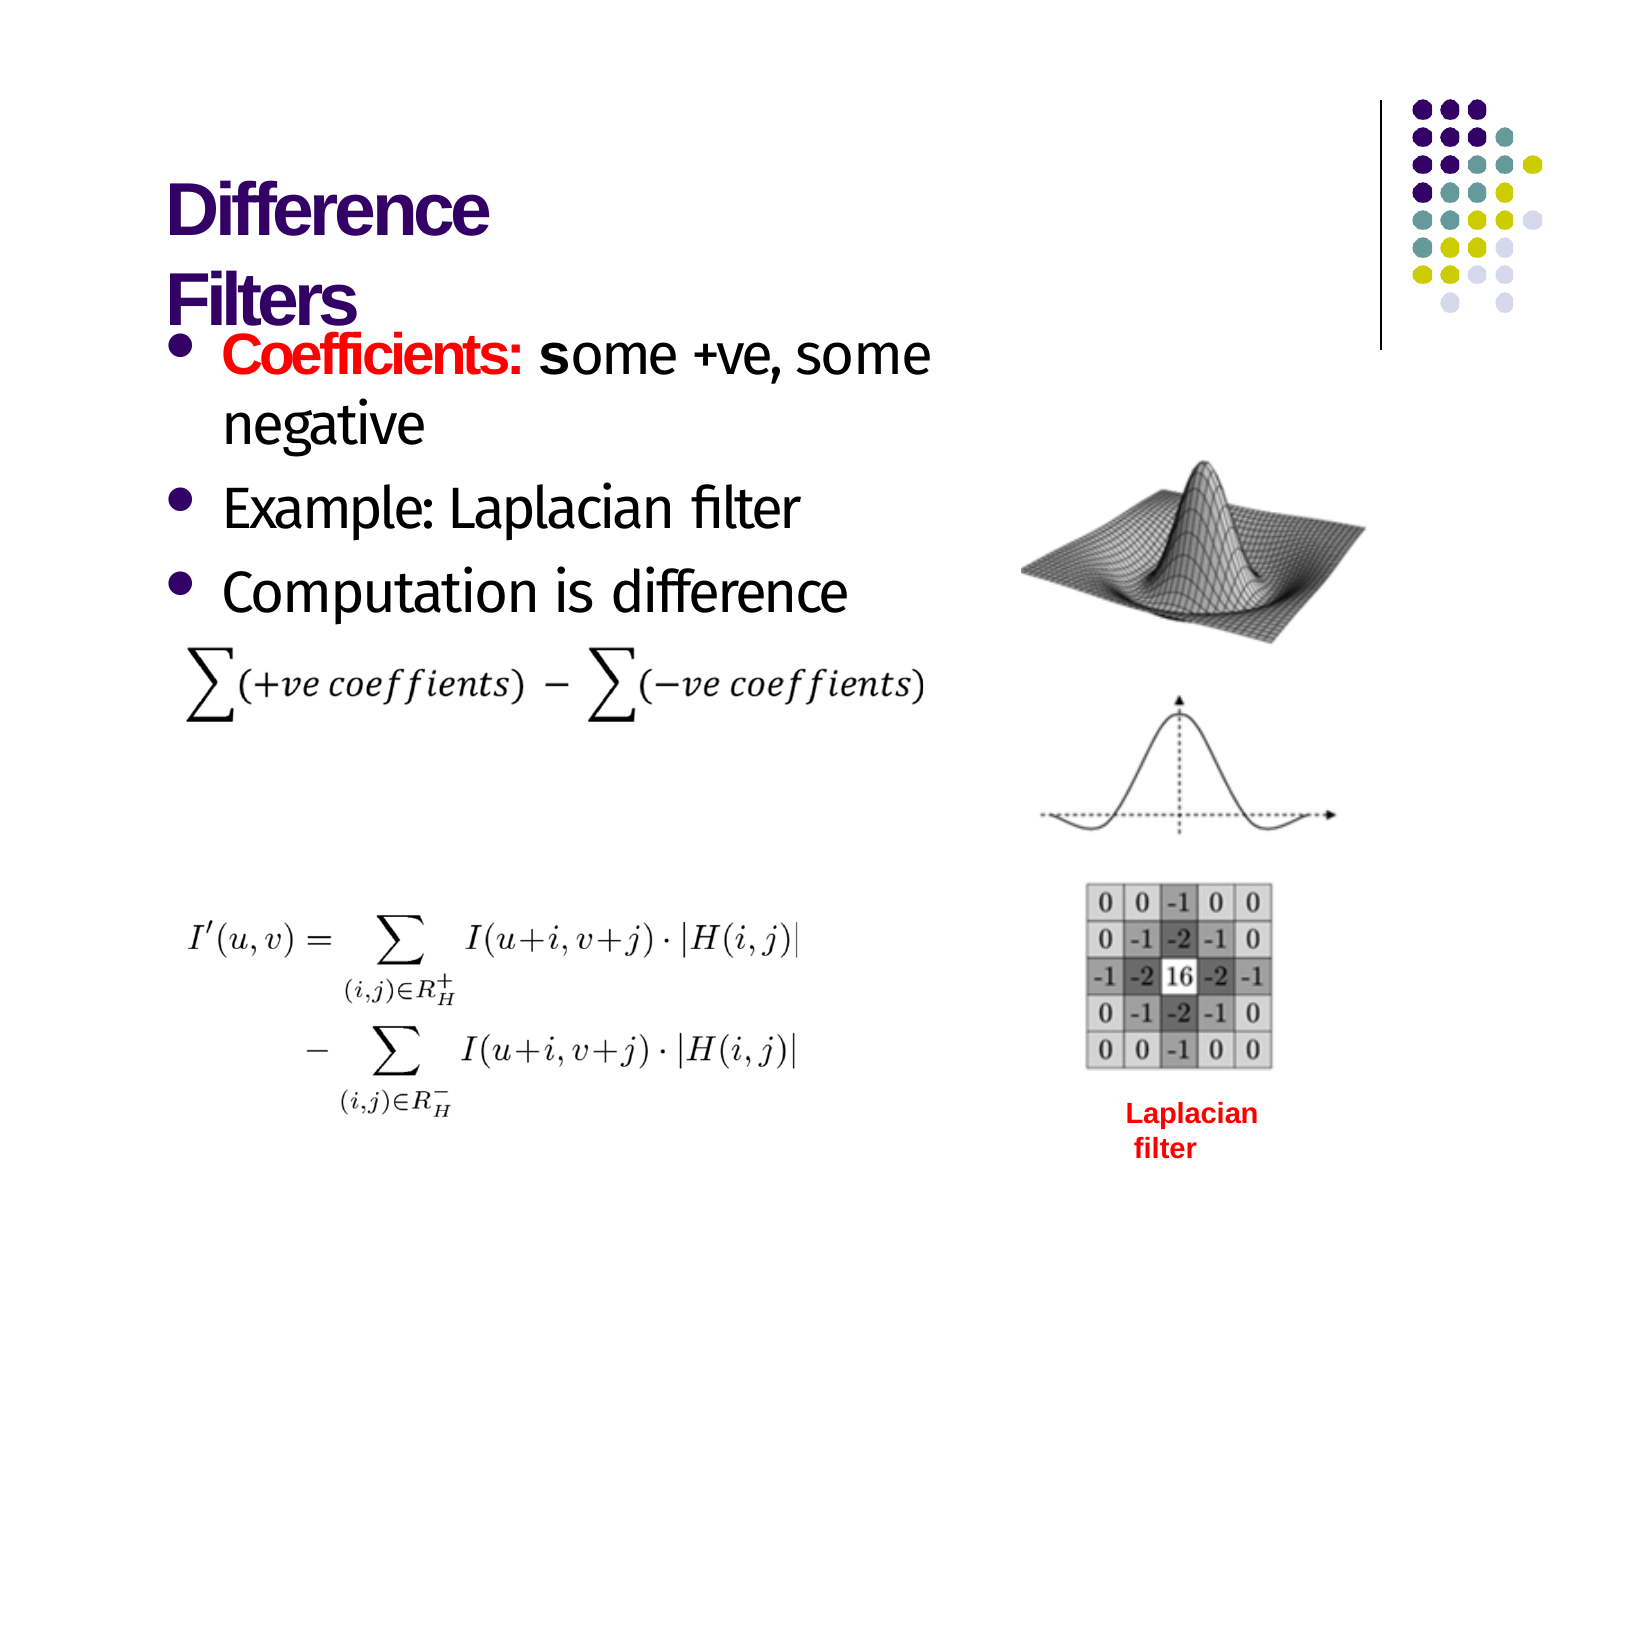

# Difference Filters
Coefficients: some +ve, some negative
Example: Laplacian filter
Computation is difference

Laplacian  filter